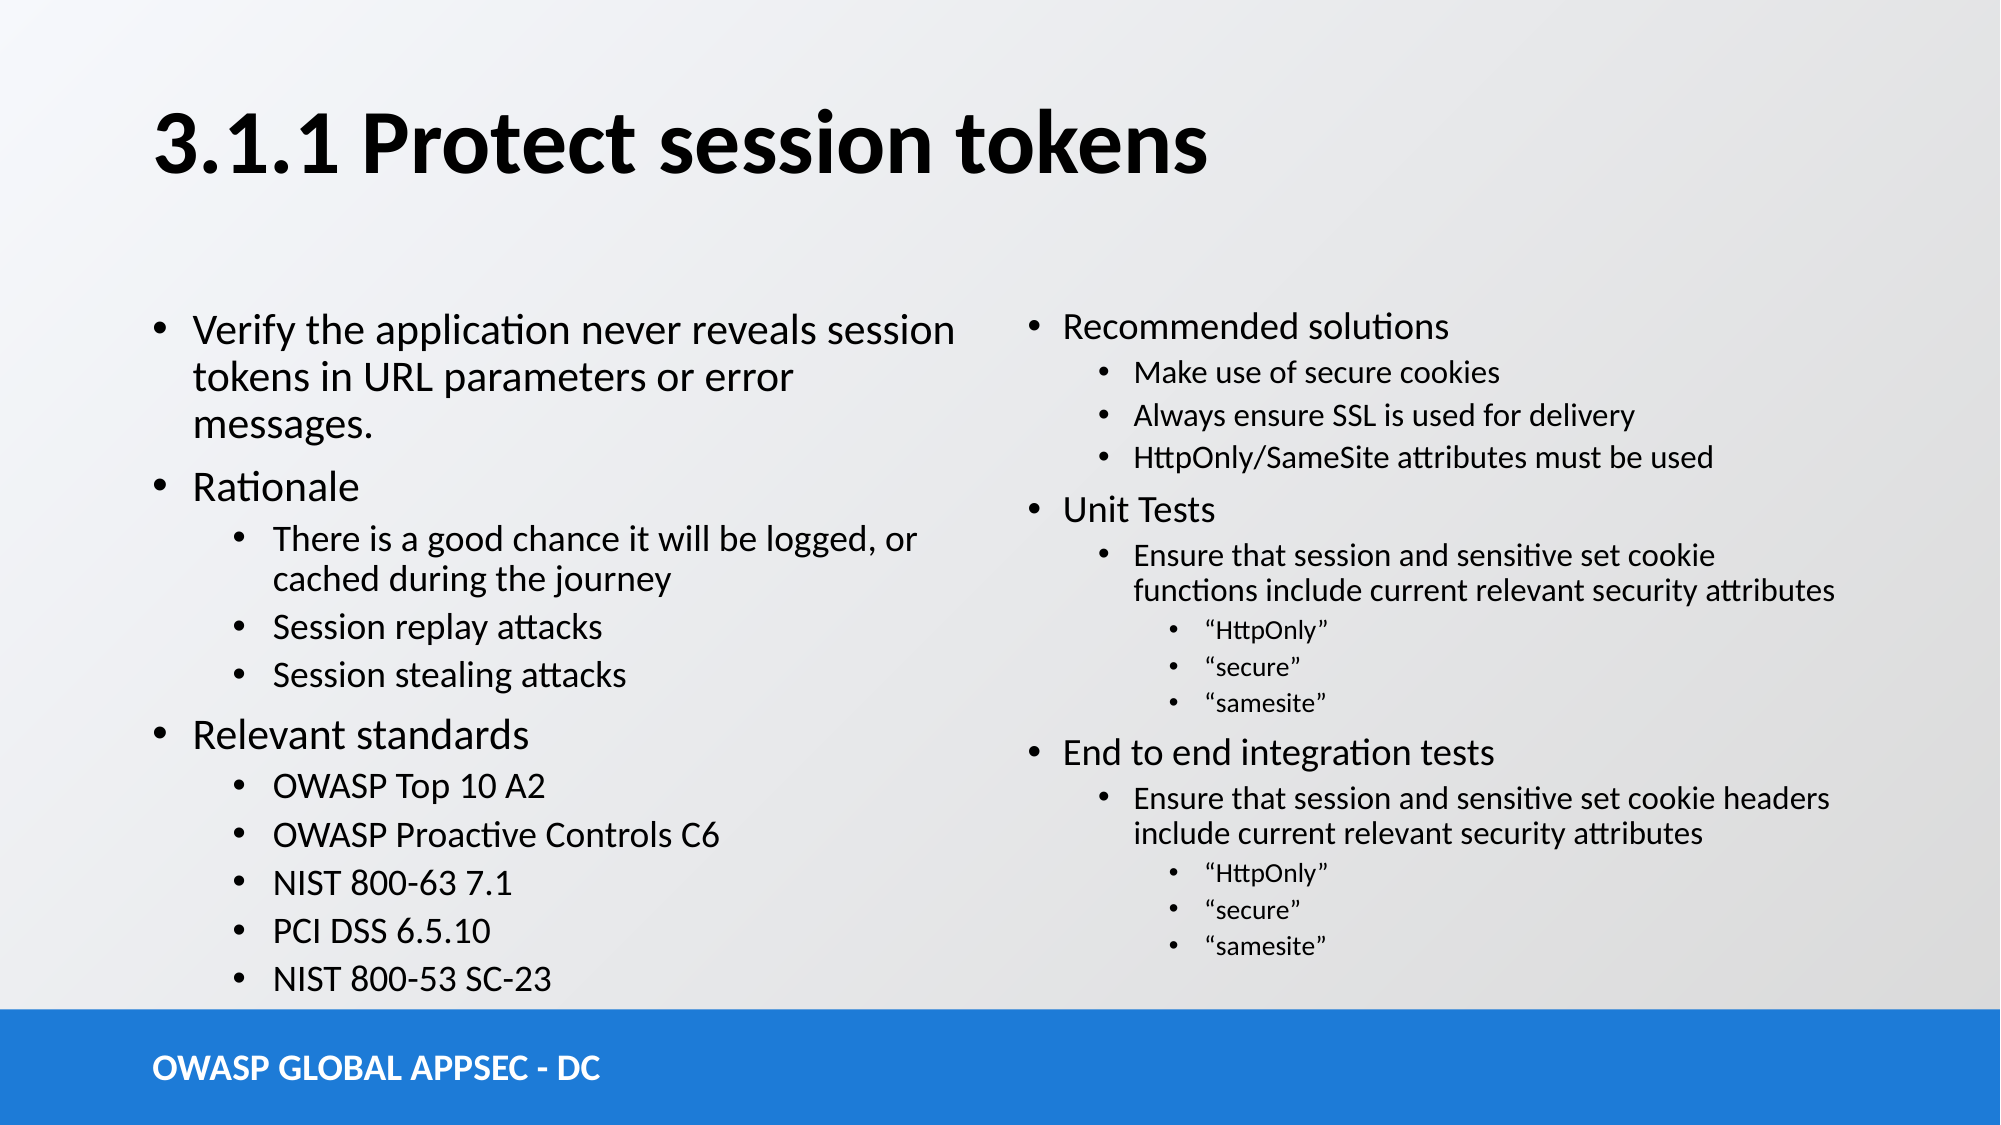

# 3.1.1 Protect session tokens
Verify the application never reveals session tokens in URL parameters or error messages.
Rationale
There is a good chance it will be logged, or cached during the journey
Session replay attacks
Session stealing attacks
Relevant standards
OWASP Top 10 A2
OWASP Proactive Controls C6
NIST 800-63 7.1
PCI DSS 6.5.10
NIST 800-53 SC-23

Recommended solutions
Make use of secure cookies
Always ensure SSL is used for delivery
HttpOnly/SameSite attributes must be used
Unit Tests
Ensure that session and sensitive set cookie functions include current relevant security attributes
“HttpOnly”
“secure”
“samesite”
End to end integration tests
Ensure that session and sensitive set cookie headers include current relevant security attributes
“HttpOnly”
“secure”
“samesite”